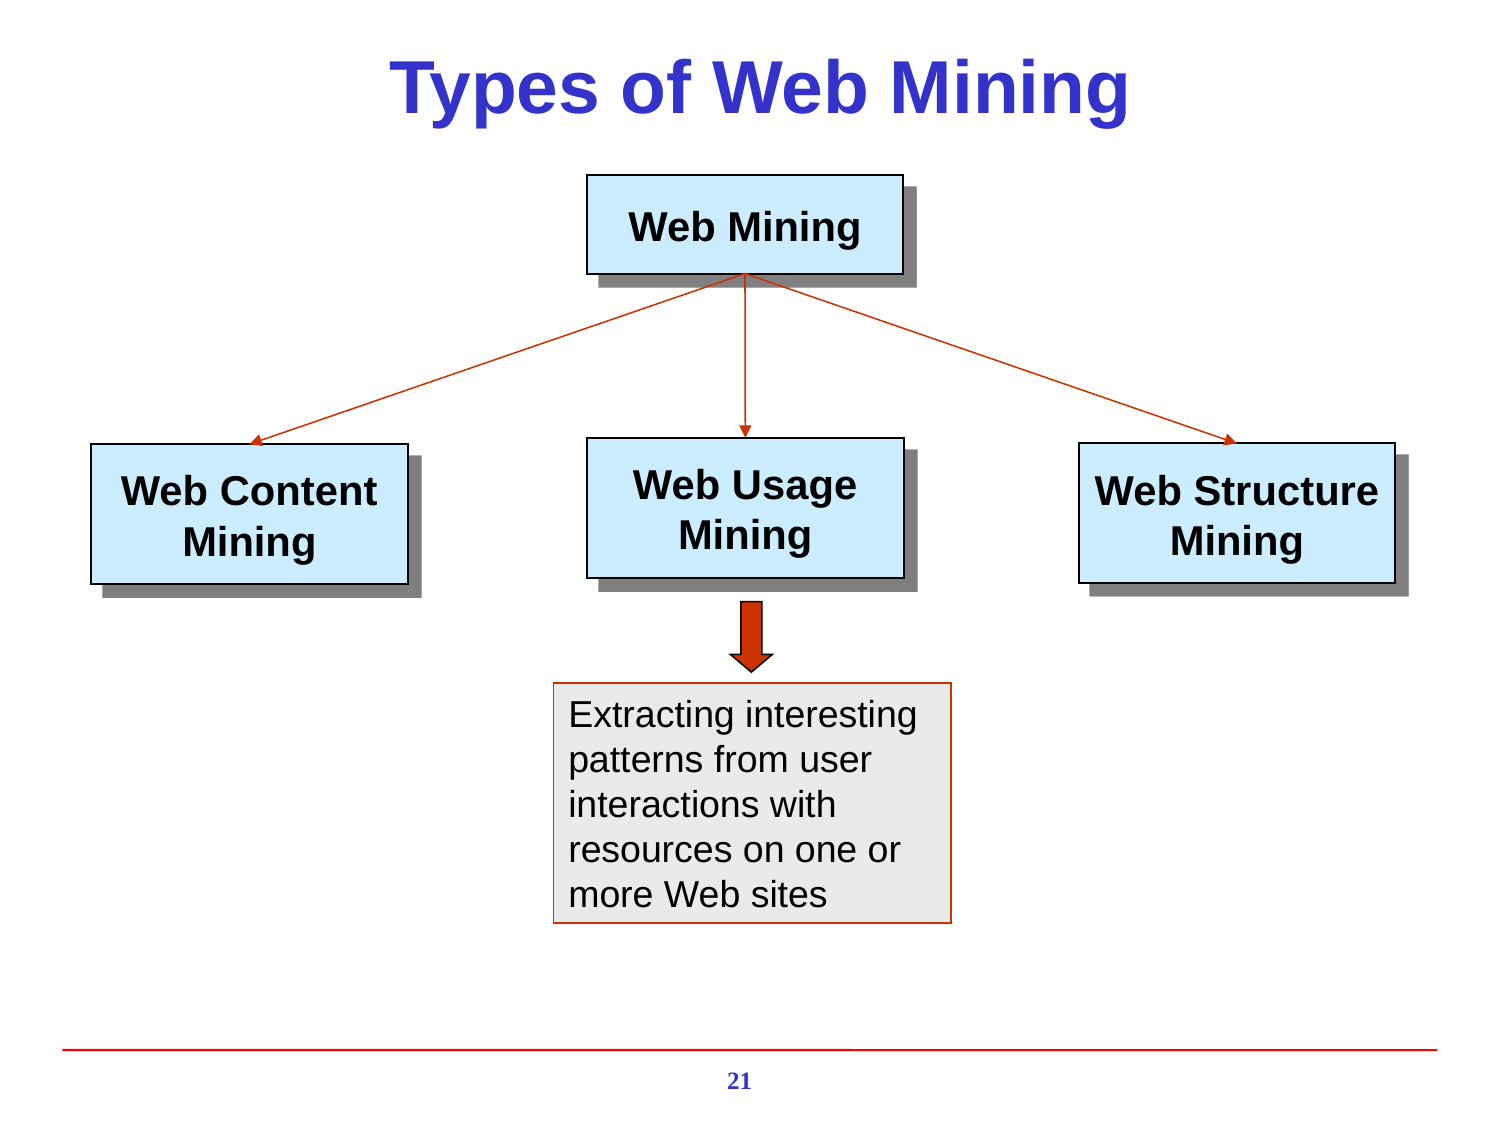

# Types of Web Mining
Web Mining
Web Usage
Mining
Web Structure
Mining
Web Content
Mining

Extracting interesting patterns from user interactions with resources on one or more Web sites
21